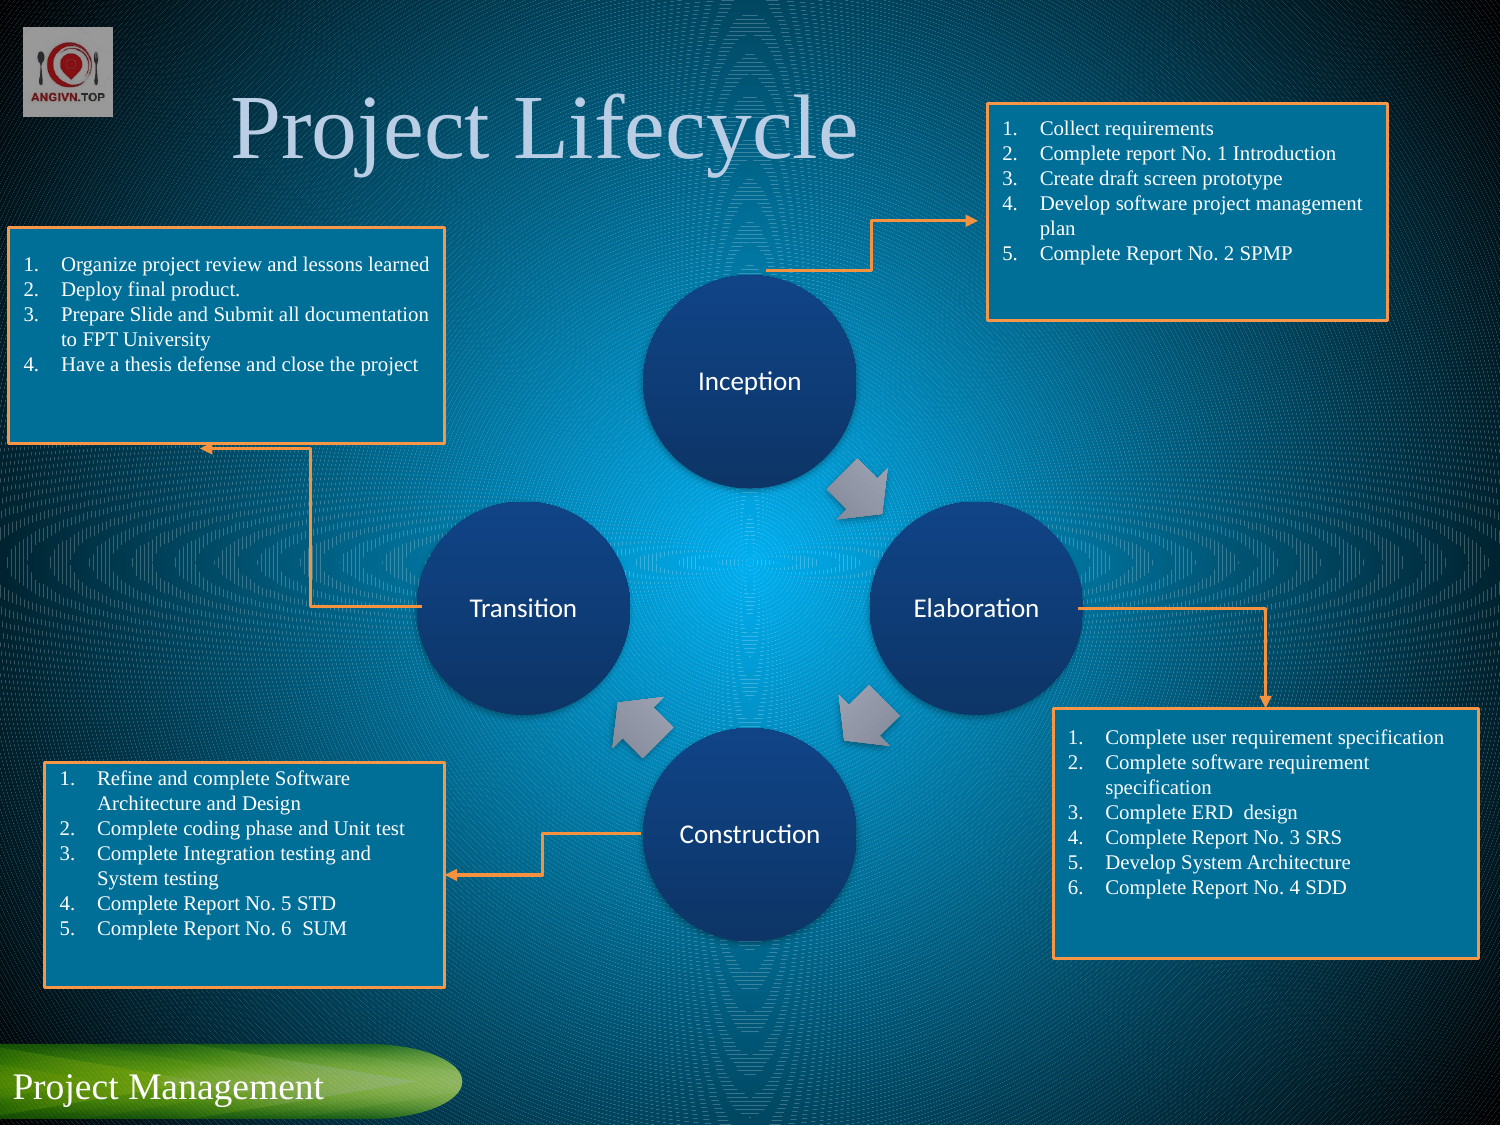

# Project Lifecycle
Collect requirements
Complete report No. 1 Introduction
Create draft screen prototype
Develop software project management plan
Complete Report No. 2 SPMP

Organize project review and lessons learned
Deploy final product.
Prepare Slide and Submit all documentation to FPT University
Have a thesis defense and close the project

Inception

Transition
Elaboration

Construction
Complete user requirement specification
Complete software requirement specification
Complete ERD  design
Complete Report No. 3 SRS
Develop System Architecture
Complete Report No. 4 SDD

Refine and complete Software Architecture and Design
Complete coding phase and Unit test
Complete Integration testing and System testing
Complete Report No. 5 STD
Complete Report No. 6  SUM

Project Management